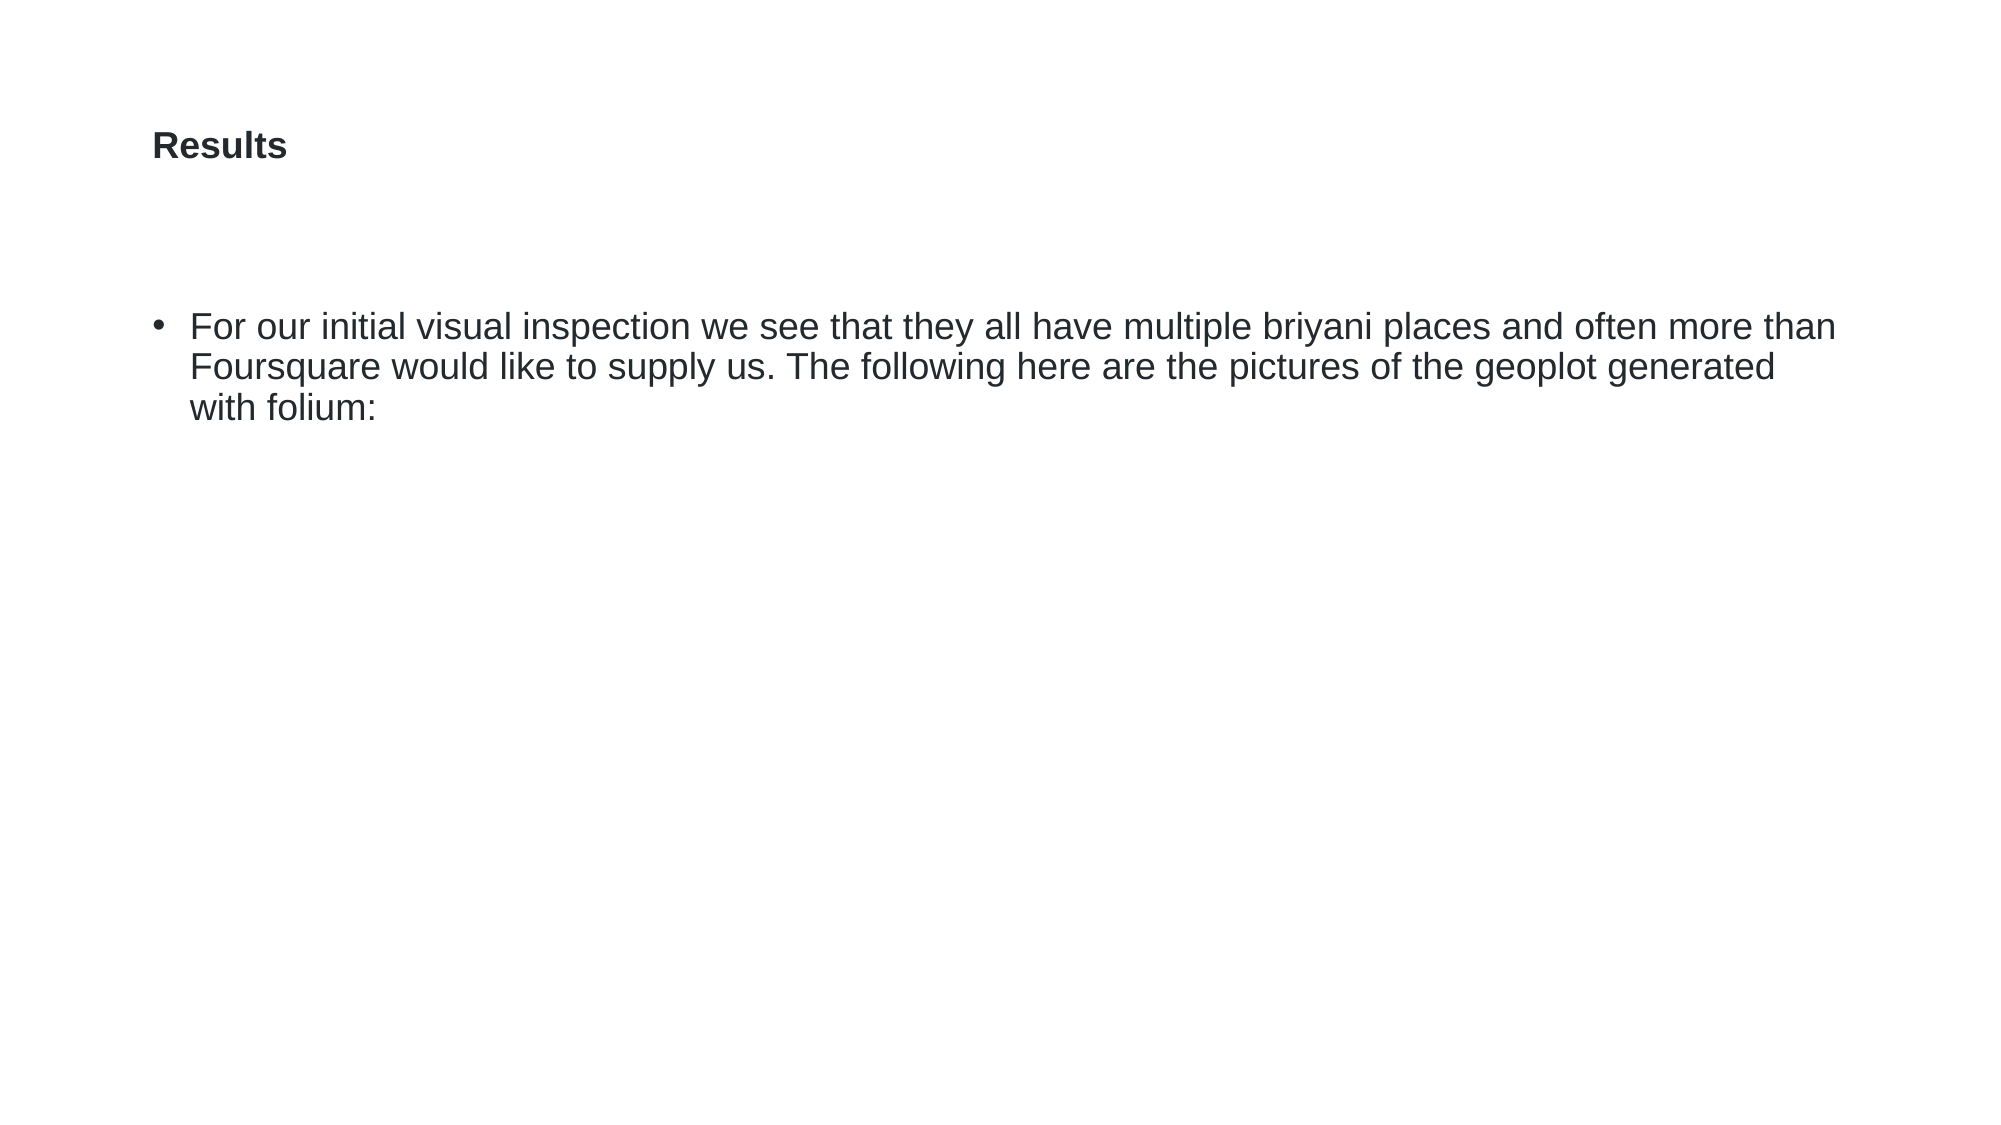

# Results
For our initial visual inspection we see that they all have multiple briyani places and often more than Foursquare would like to supply us. The following here are the pictures of the geoplot generated with folium: